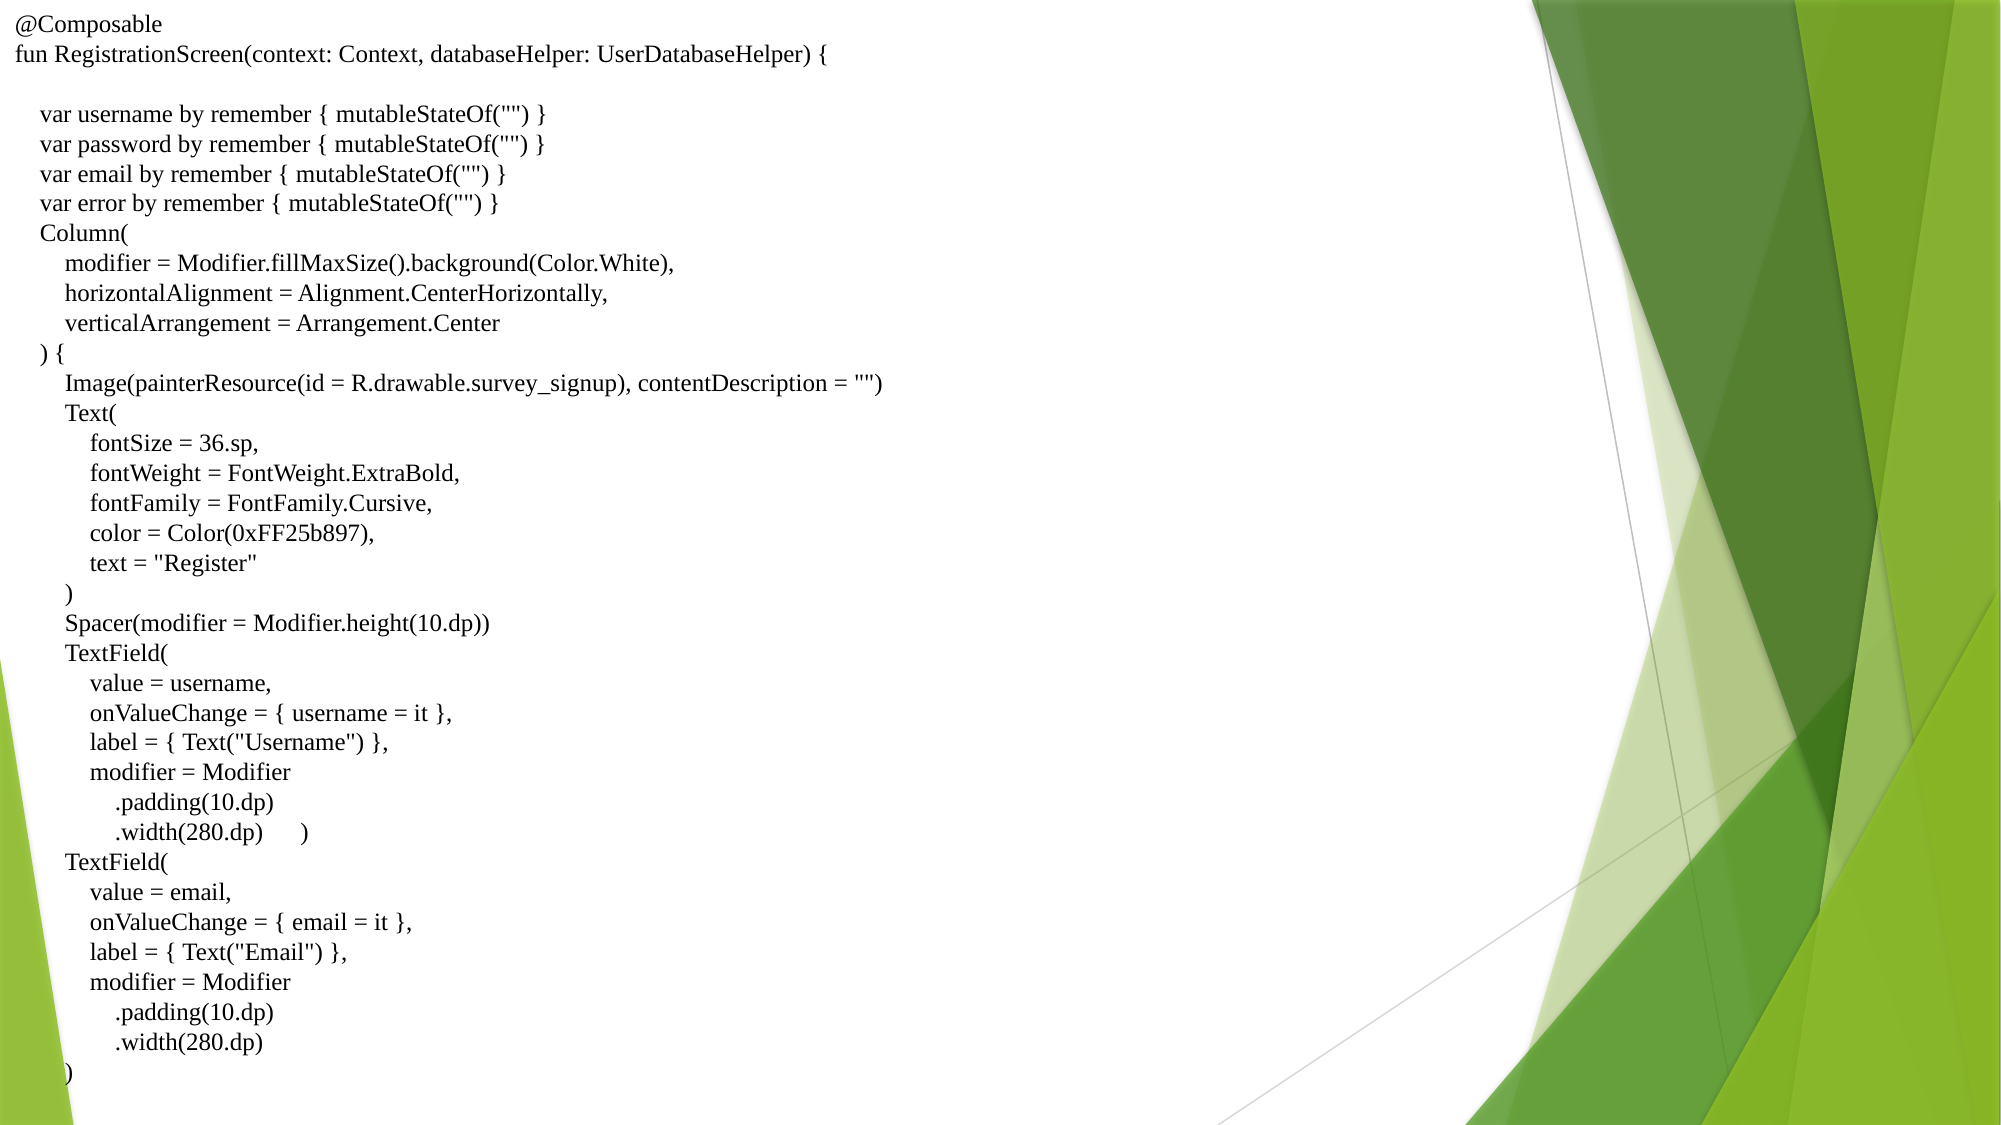

@Composable
fun RegistrationScreen(context: Context, databaseHelper: UserDatabaseHelper) {

    var username by remember { mutableStateOf("") }
    var password by remember { mutableStateOf("") }
    var email by remember { mutableStateOf("") }
    var error by remember { mutableStateOf("") }
    Column(
        modifier = Modifier.fillMaxSize().background(Color.White),
        horizontalAlignment = Alignment.CenterHorizontally,
        verticalArrangement = Arrangement.Center
    ) {
        Image(painterResource(id = R.drawable.survey_signup), contentDescription = "")
        Text(
            fontSize = 36.sp,
            fontWeight = FontWeight.ExtraBold,
            fontFamily = FontFamily.Cursive,
            color = Color(0xFF25b897),
            text = "Register"
        )
        Spacer(modifier = Modifier.height(10.dp))
        TextField(
            value = username,
            onValueChange = { username = it },
            label = { Text("Username") },
            modifier = Modifier
                .padding(10.dp)
                .width(280.dp)      )
        TextField(
            value = email,
            onValueChange = { email = it },
            label = { Text("Email") },
            modifier = Modifier
                .padding(10.dp)
                .width(280.dp)
        )